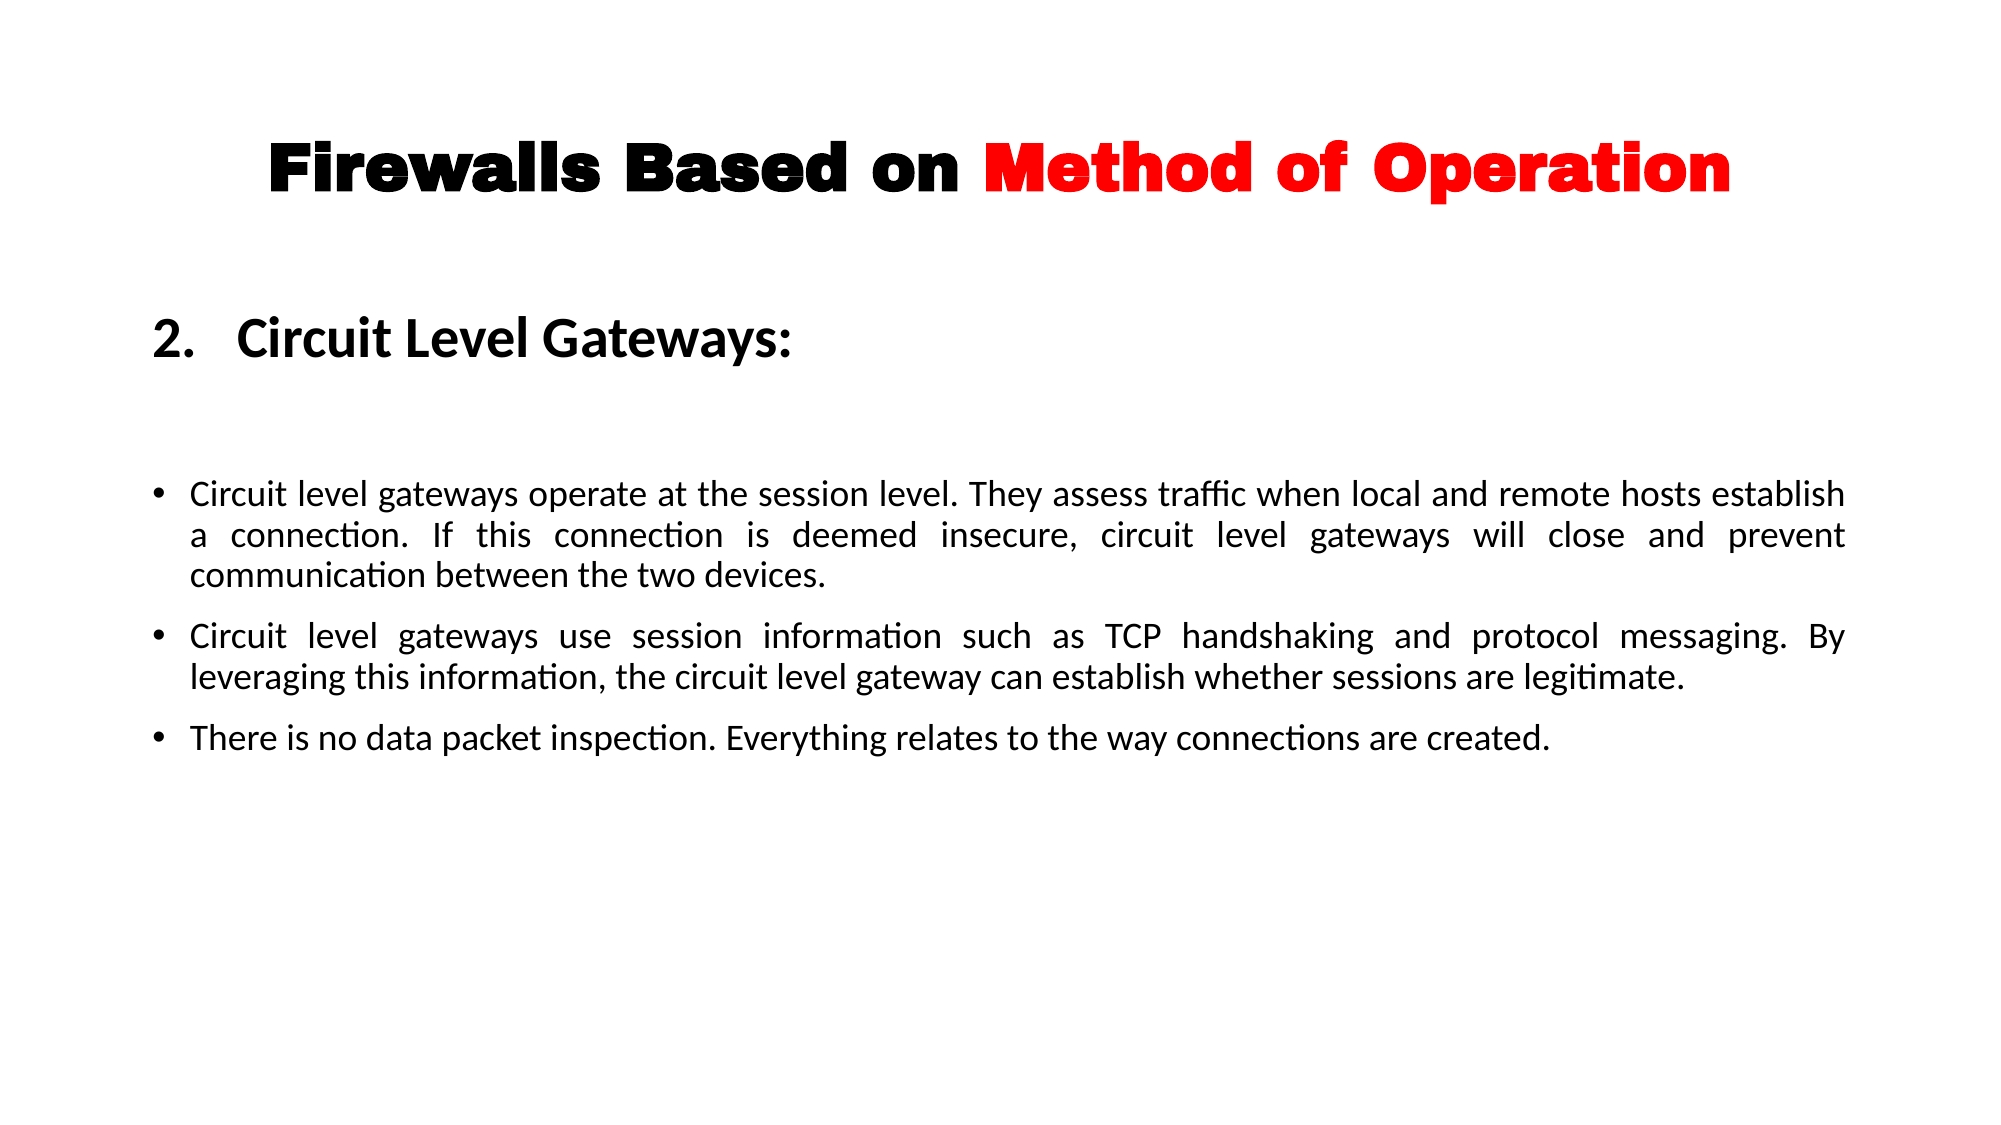

# Firewalls Based on Method of Operation
2.   Circuit Level Gateways:

Circuit level gateways operate at the session level. They assess traffic when local and remote hosts establish a connection. If this connection is deemed insecure, circuit level gateways will close and prevent communication between the two devices.
Circuit level gateways use session information such as TCP handshaking and protocol messaging. By leveraging this information, the circuit level gateway can establish whether sessions are legitimate.
There is no data packet inspection. Everything relates to the way connections are created.